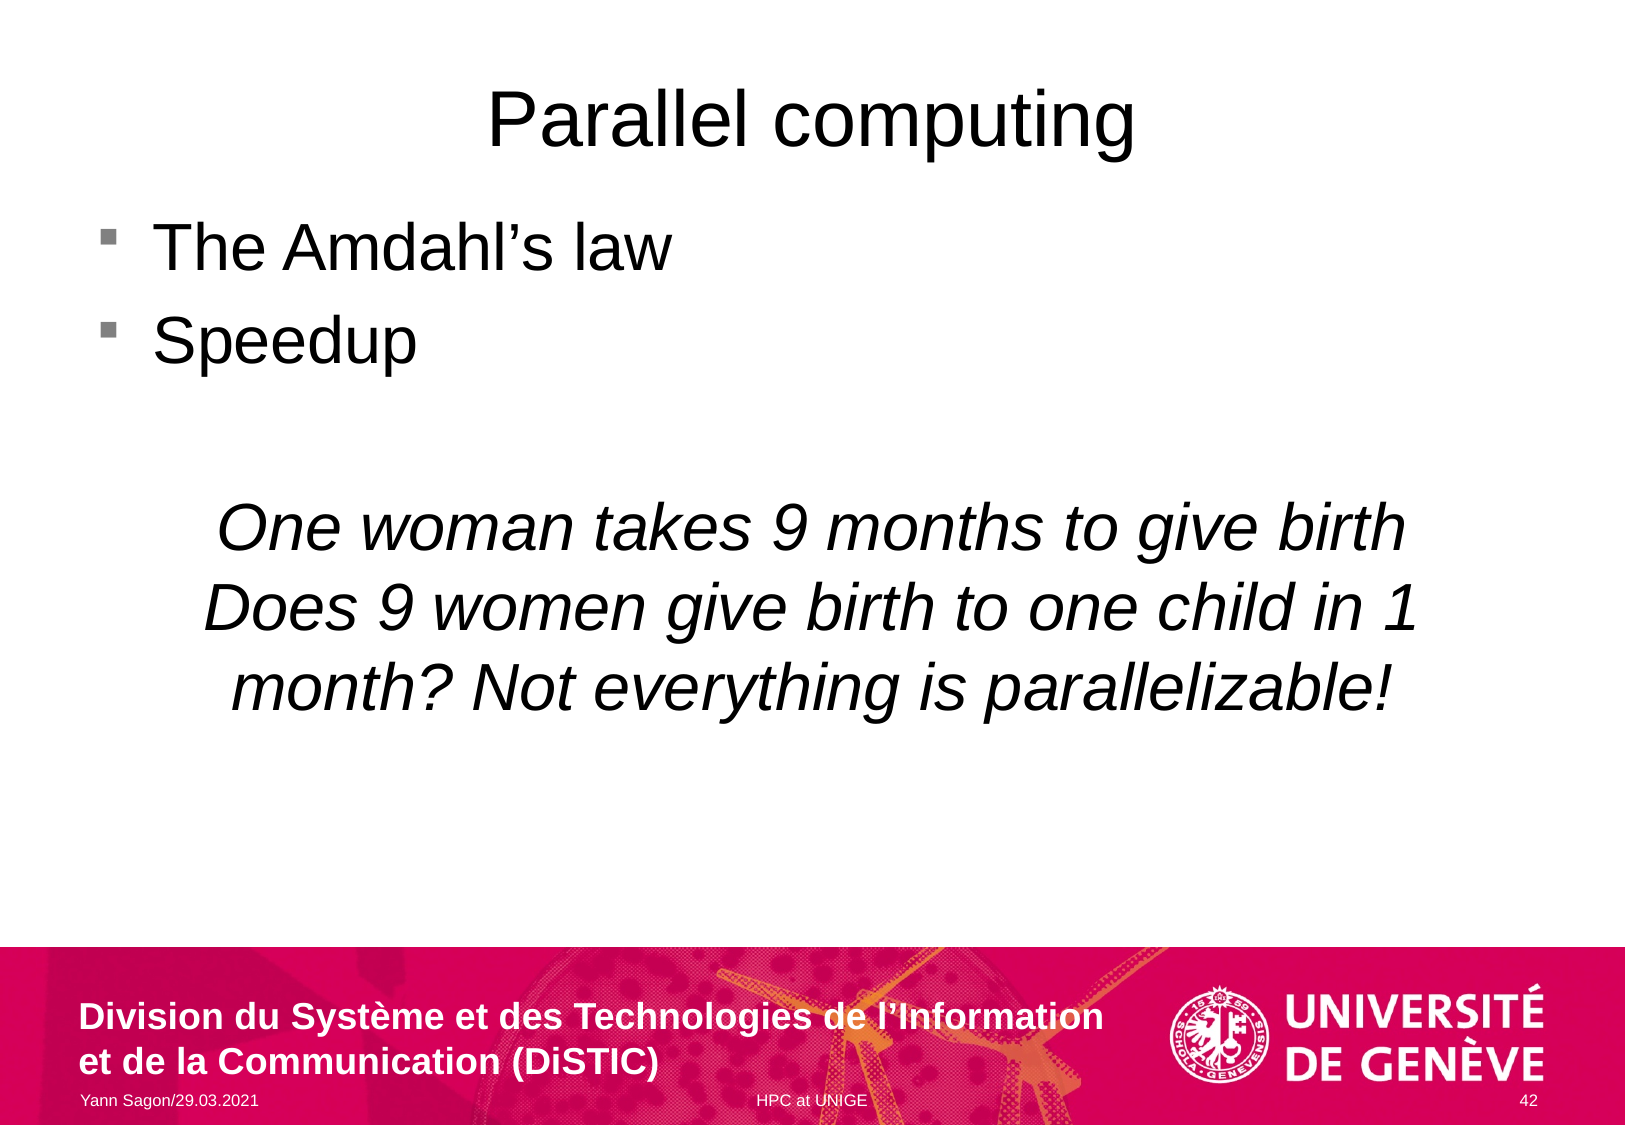

# Parallel computing
The Amdahl’s law
Speedup

One woman takes 9 months to give birth
Does 9 women give birth to one child in 1 month? Not everything is parallelizable!